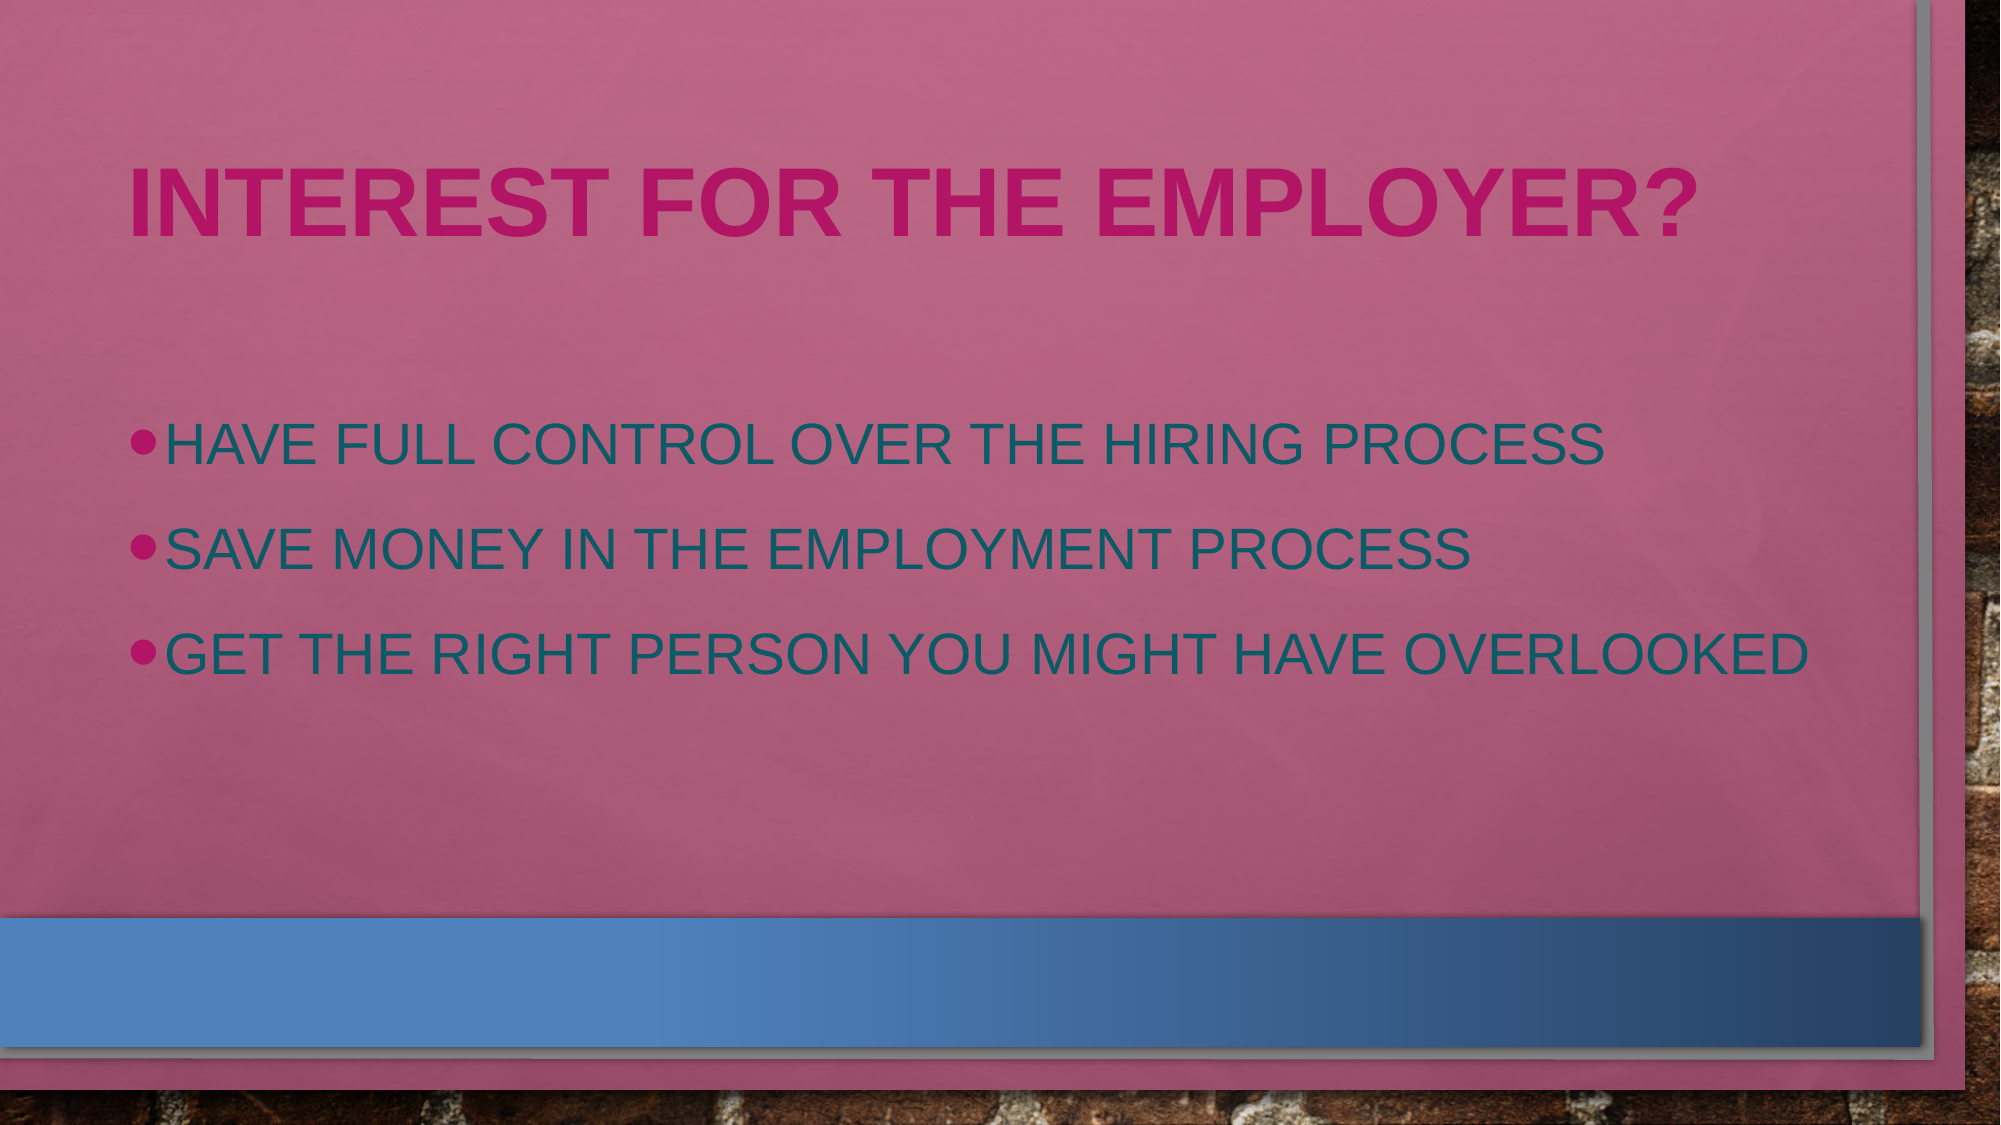

Interest for the employer?
Have full control over the hiring process
Save money in the employment process
Get the right person you might have overlooked